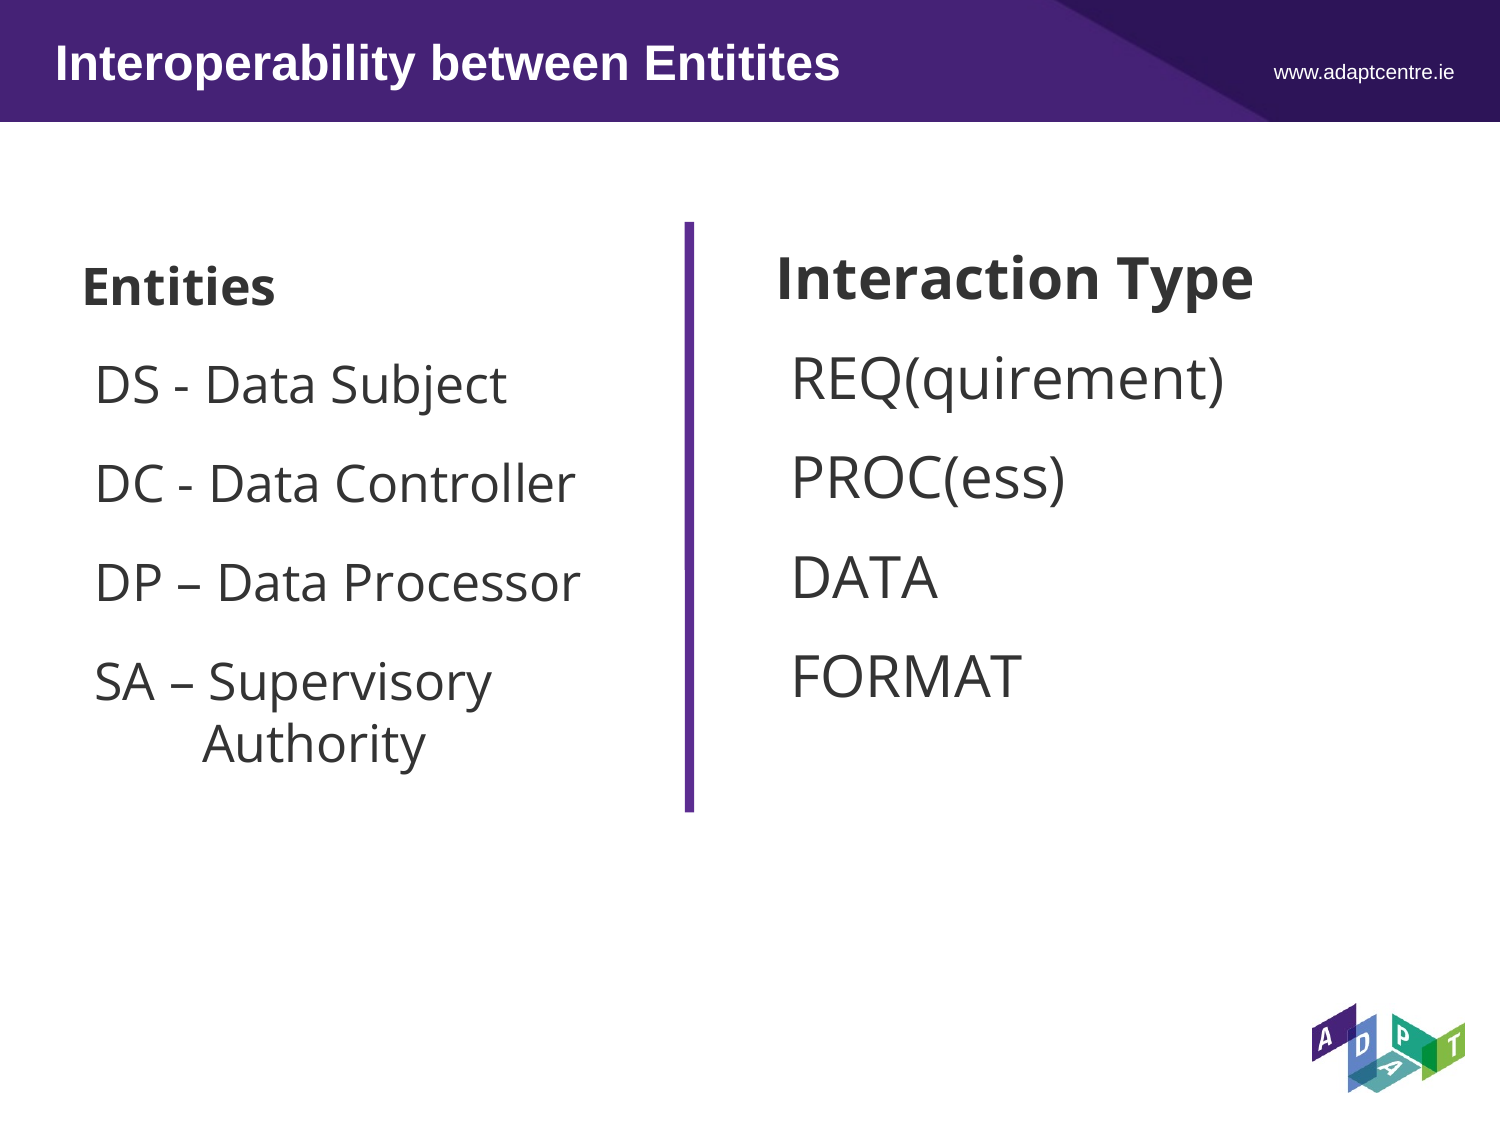

# Interoperability between Entitites

Interaction Type
 REQ(quirement)
 PROC(ess)
 DATA
 FORMAT
Entities
 DS - Data Subject
 DC - Data Controller
 DP – Data Processor
 SA – Supervisory
         Authority